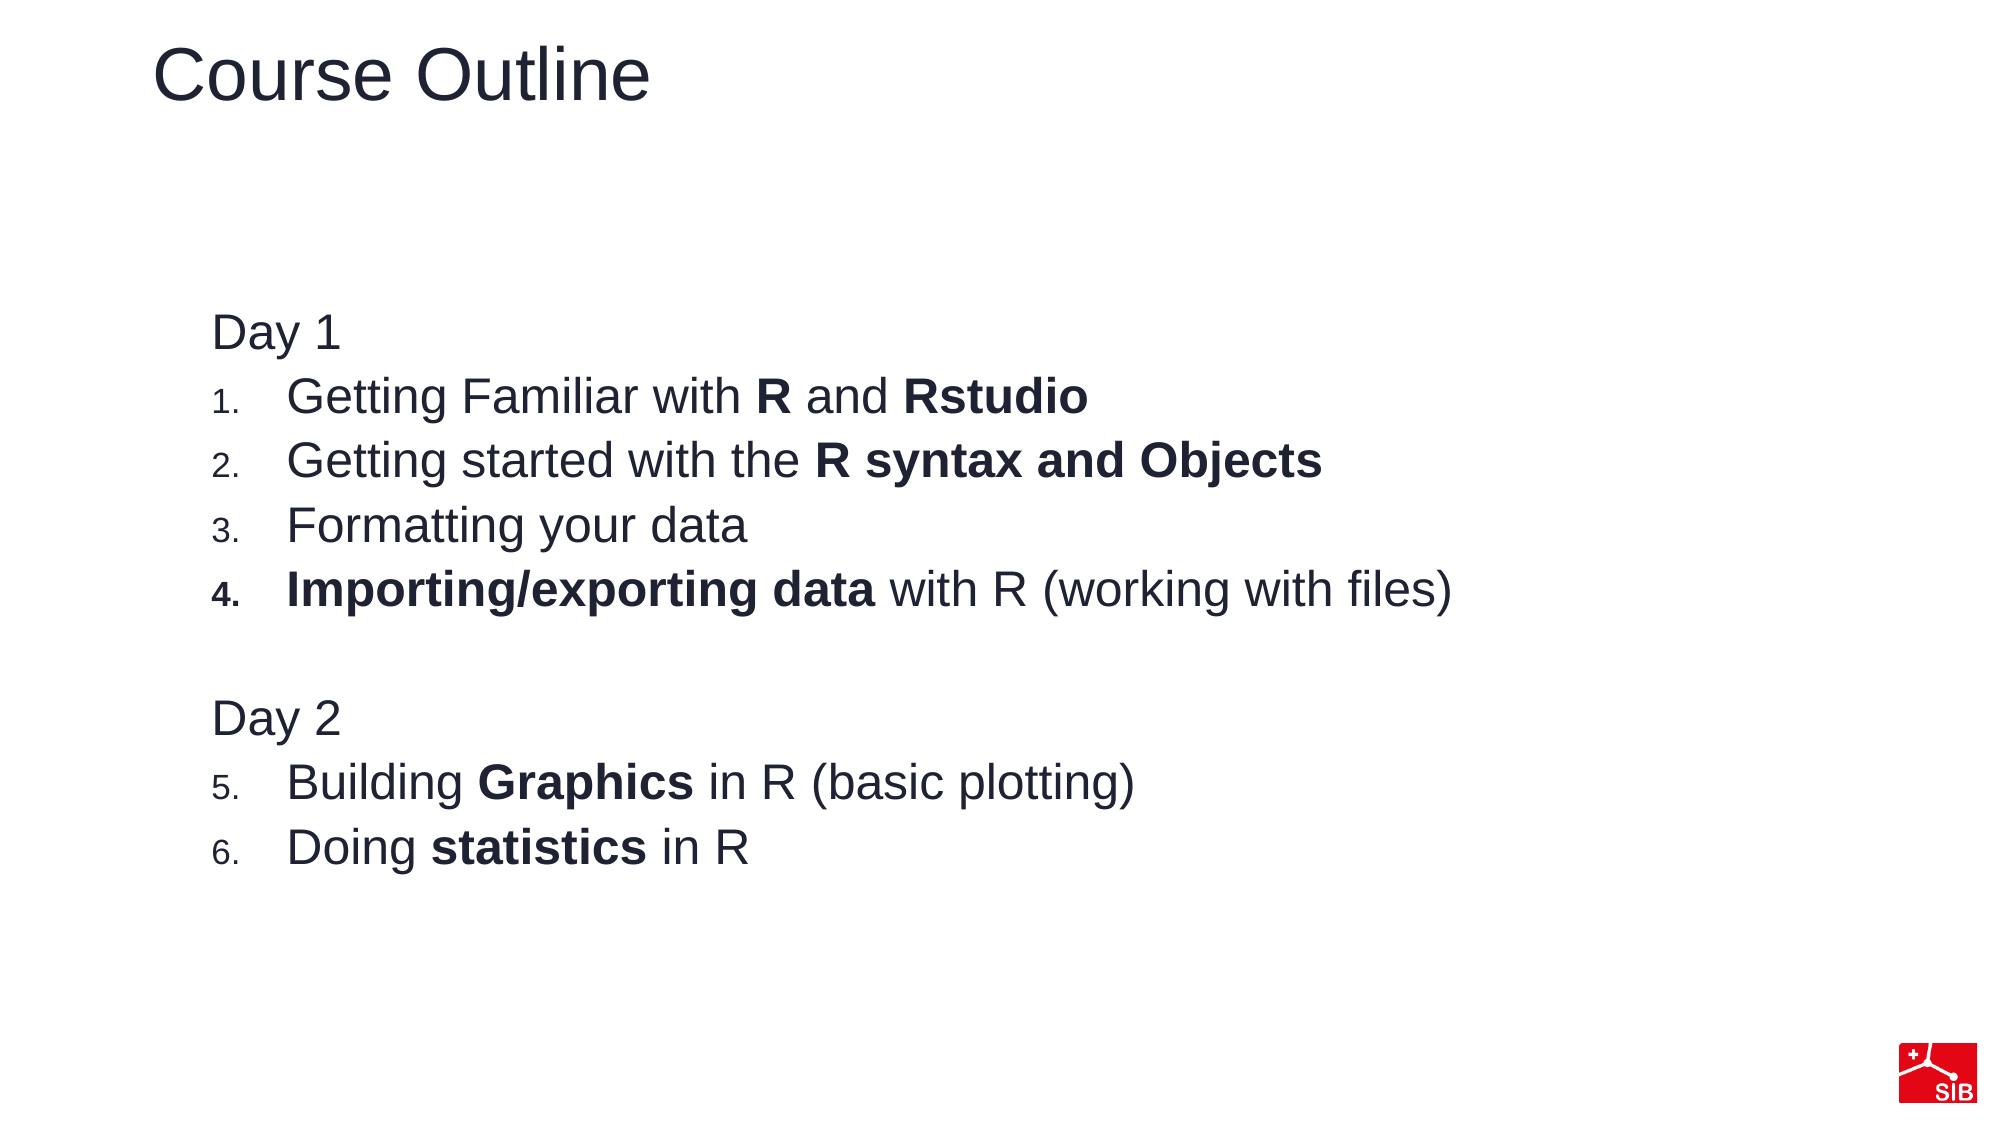

# Course Outline
Day 1
Getting Familiar with R and Rstudio
Getting started with the R syntax and Objects
Formatting your data
Importing/exporting data with R (working with files)

Day 2
Building Graphics in R (basic plotting)
Doing statistics in R